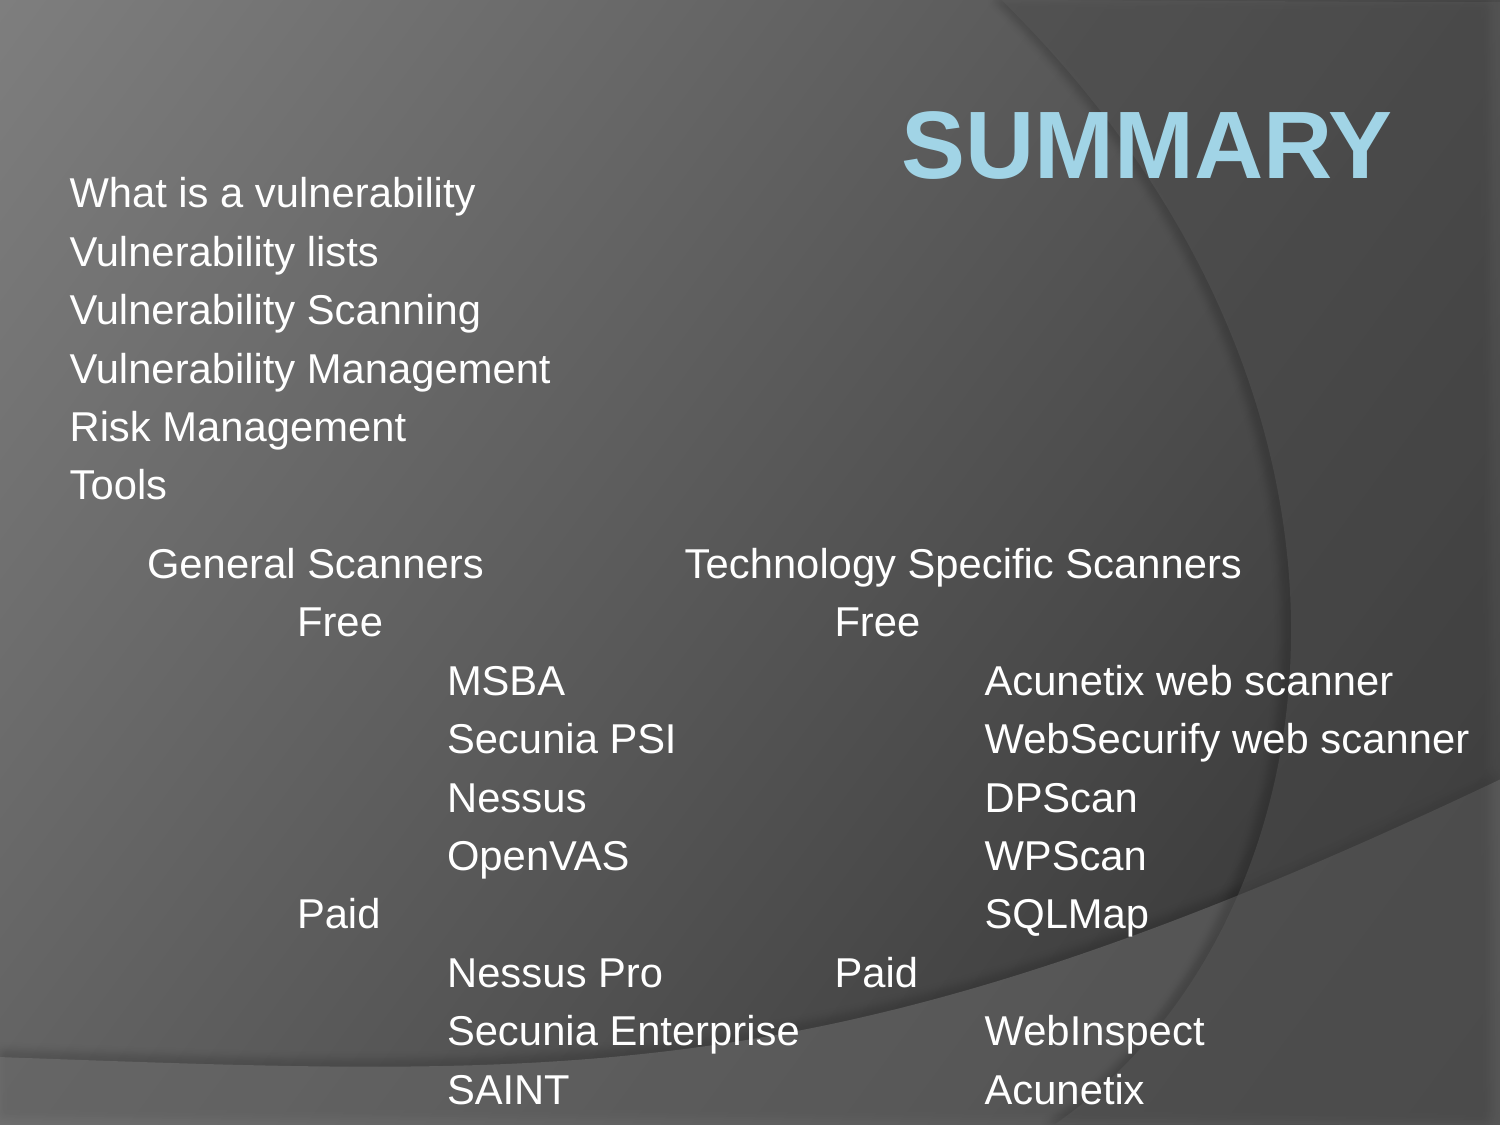

What is a vulnerability
Vulnerability lists
Vulnerability Scanning
Vulnerability Management
Risk Management
Tools

# Summary
Technology Specific Scanners
	Free
		Acunetix web scanner
		WebSecurify web scanner
		DPScan
		WPScan
		SQLMap
	Paid
		WebInspect
		Acunetix
General Scanners
	Free
		MSBA
		Secunia PSI
		Nessus
		OpenVAS
	Paid
		Nessus Pro
		Secunia Enterprise
		SAINT